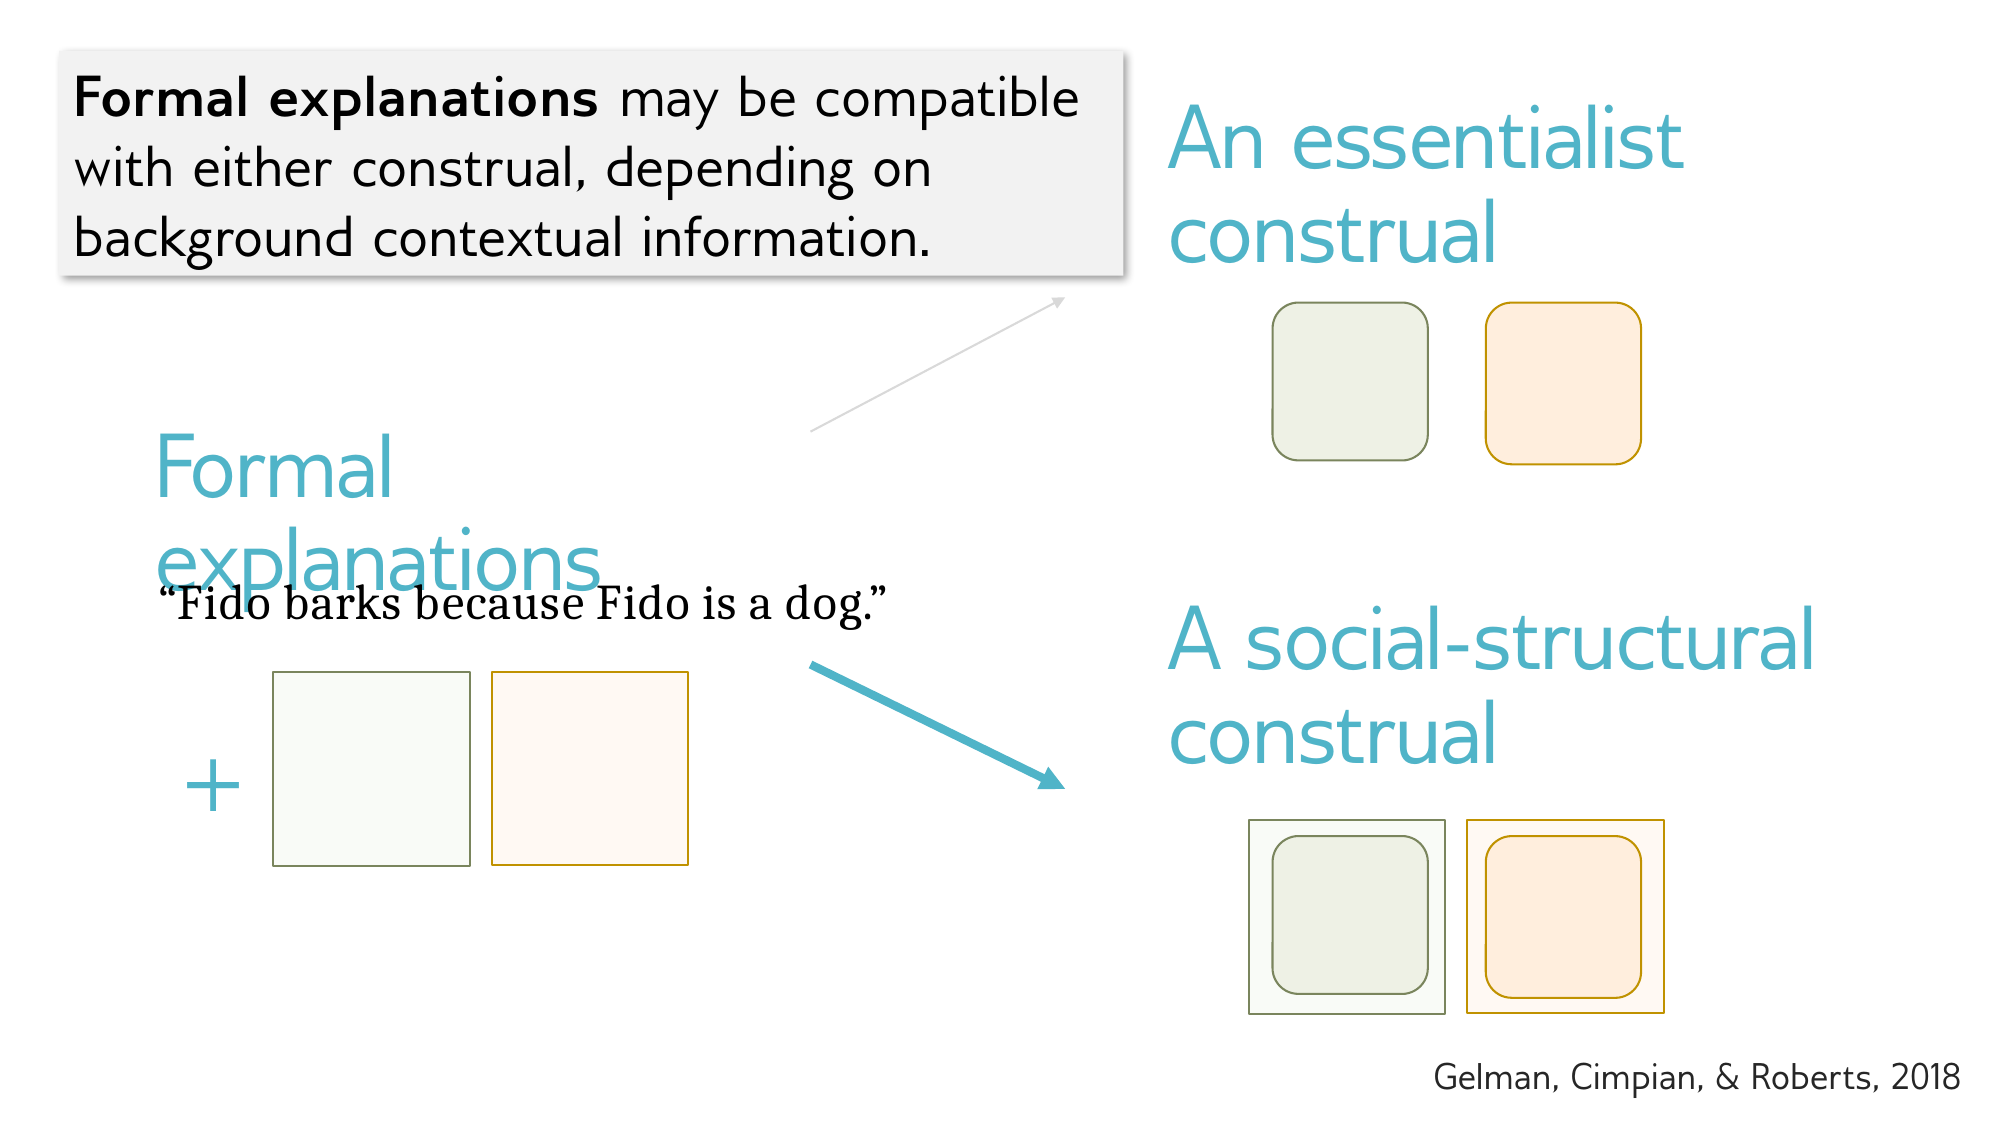

An essentialist
construal
Formal explanations may be compatible with either construal, depending on background contextual information.

Formal explanations
# A social-structural construal
“Fido barks because Fido is a dog.”

+

Gelman, Cimpian, & Roberts, 2018